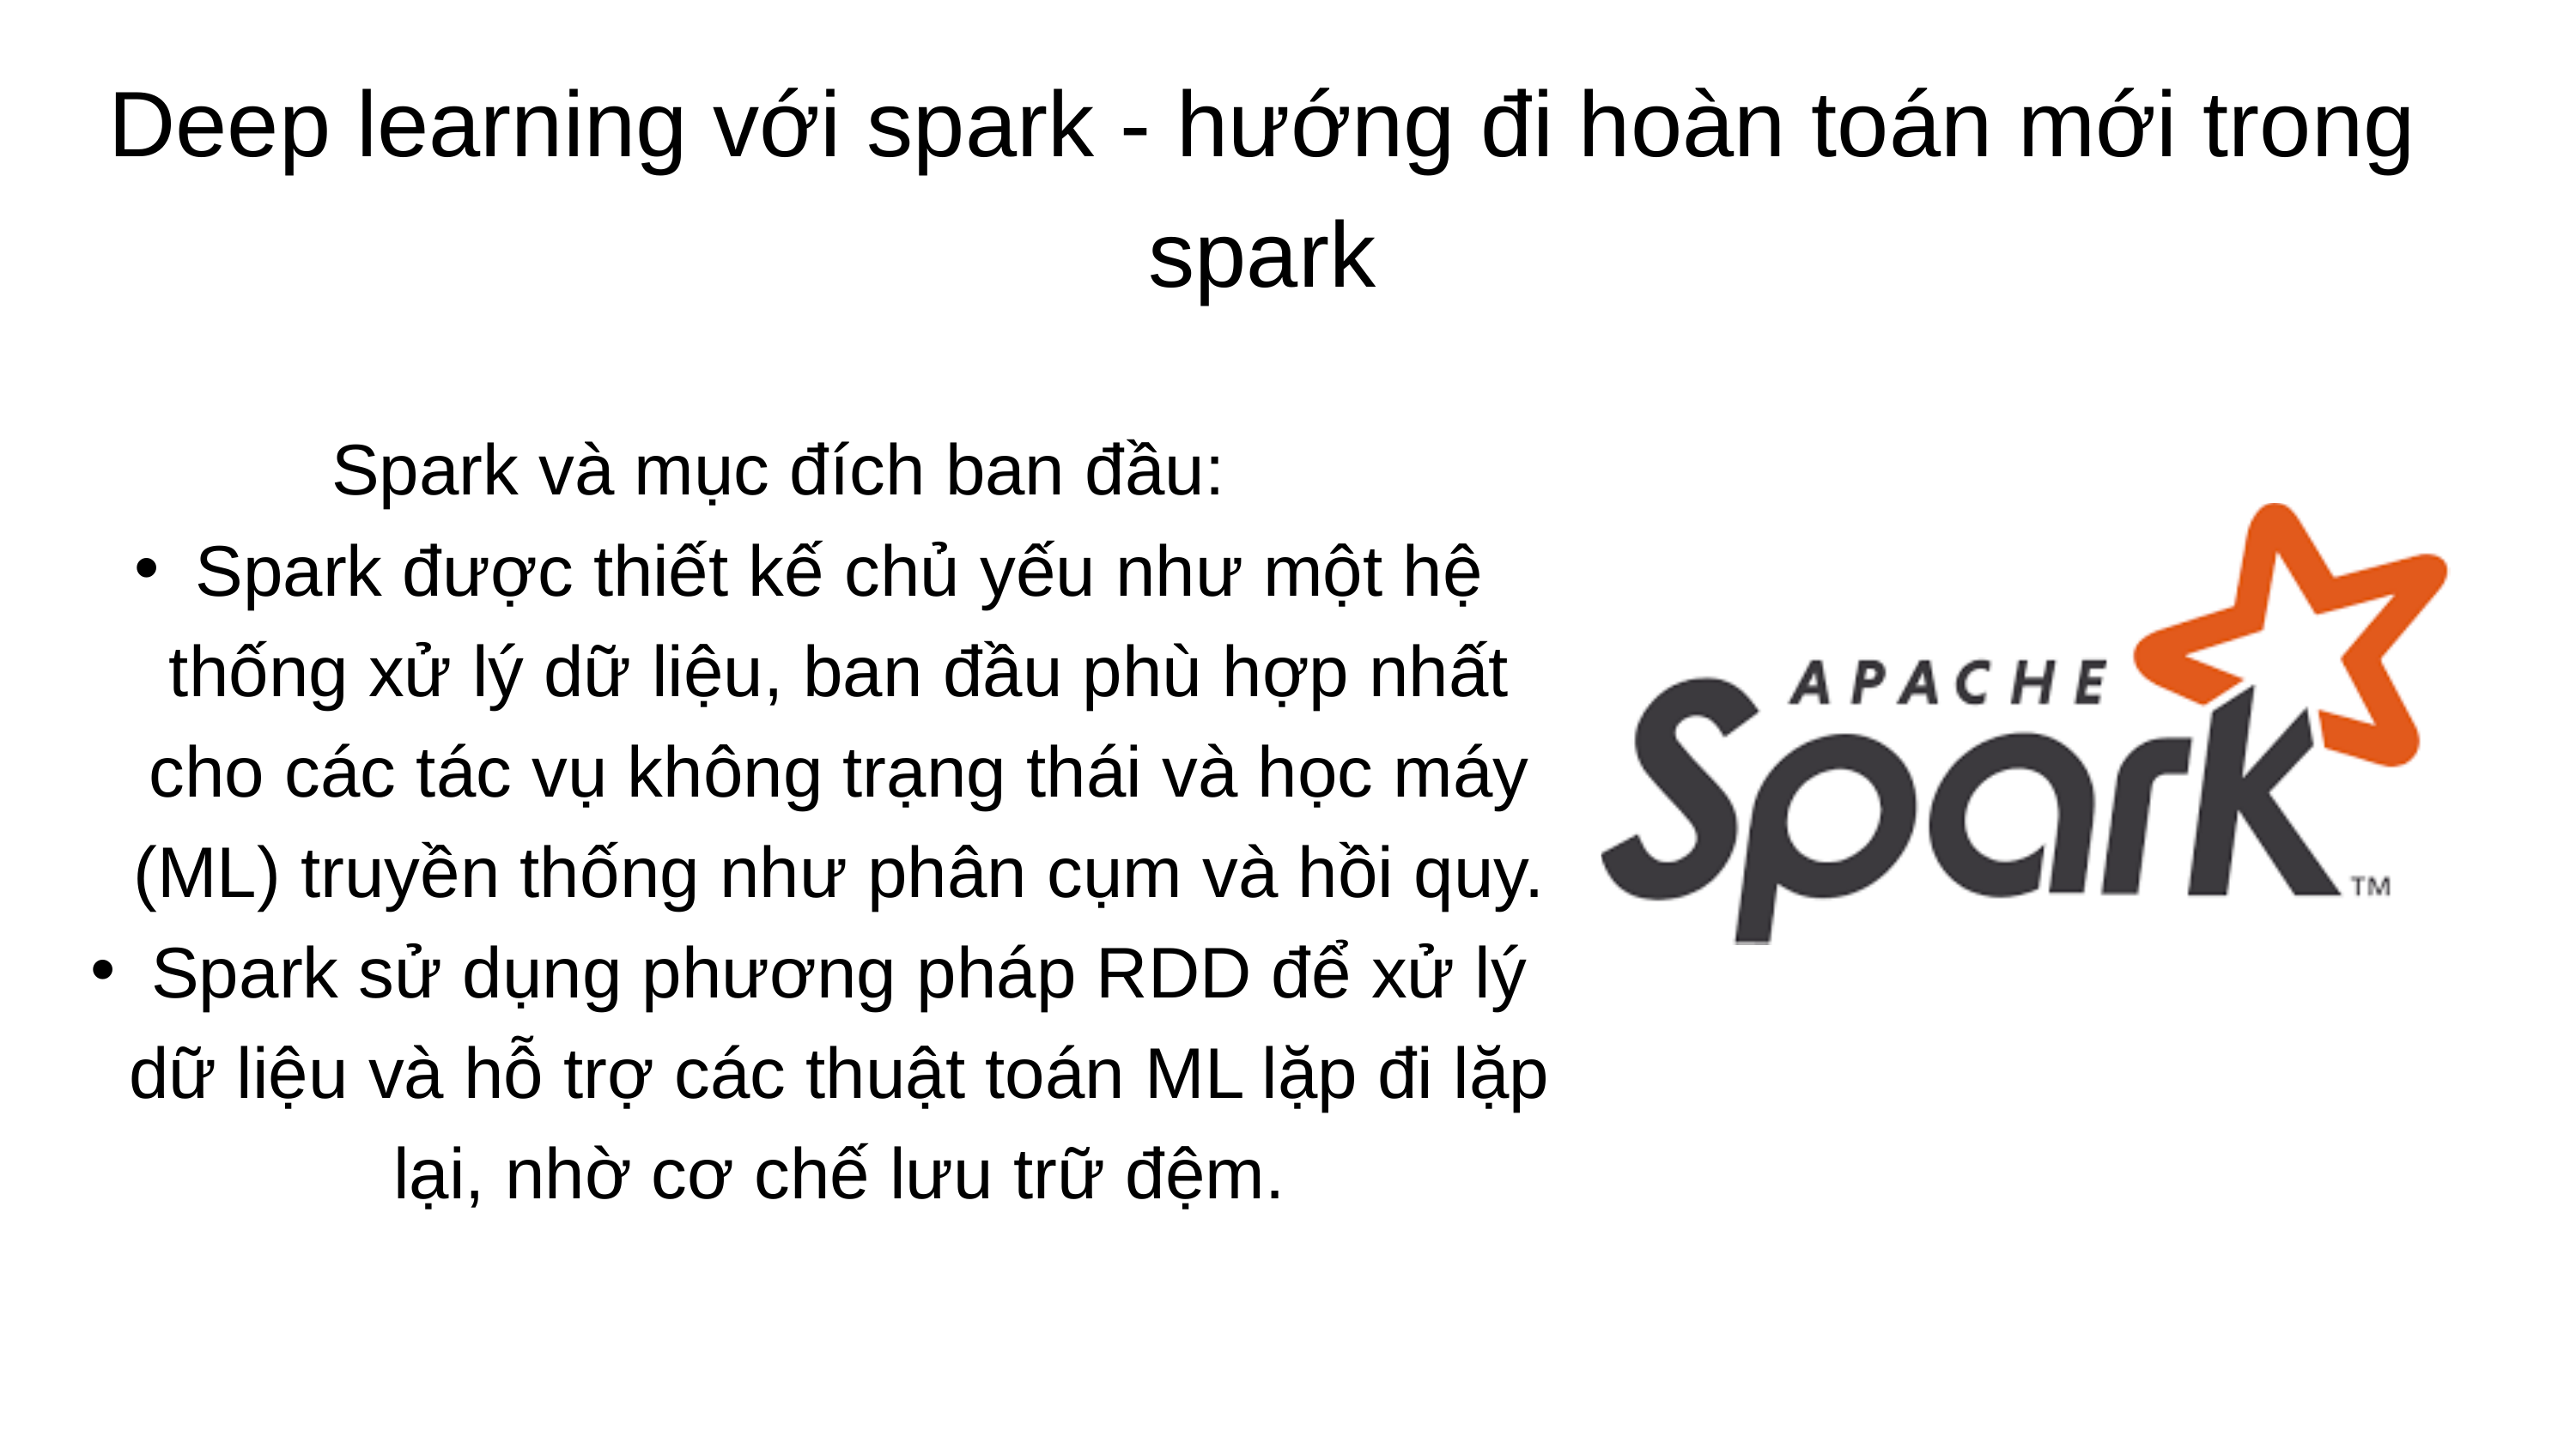

Deep learning với spark - hướng đi hoàn toán mới trong spark
Spark và mục đích ban đầu:
Spark được thiết kế chủ yếu như một hệ thống xử lý dữ liệu, ban đầu phù hợp nhất cho các tác vụ không trạng thái và học máy (ML) truyền thống như phân cụm và hồi quy.
Spark sử dụng phương pháp RDD để xử lý dữ liệu và hỗ trợ các thuật toán ML lặp đi lặp lại, nhờ cơ chế lưu trữ đệm.